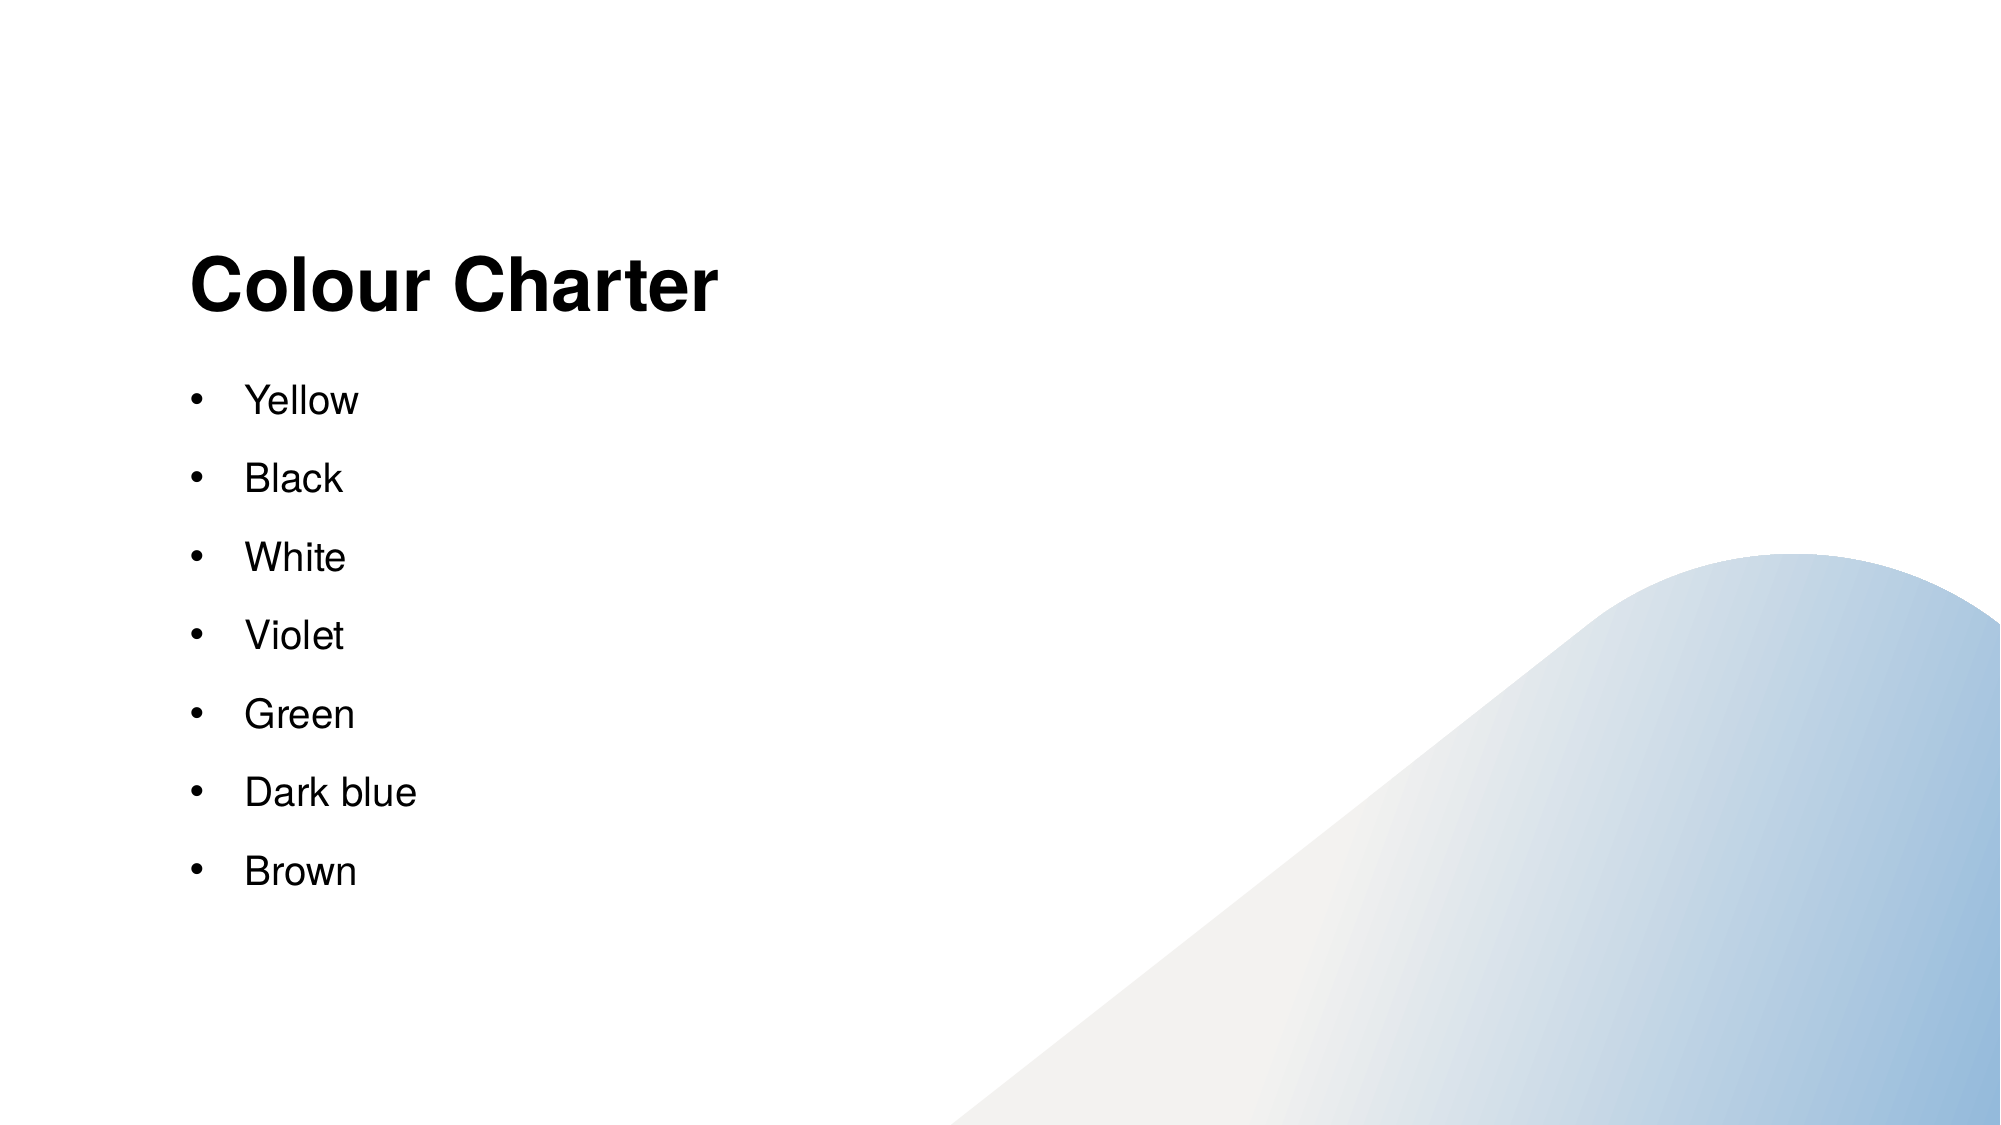

# Colour Charter
Yellow
Black
White
Violet
Green
Dark blue
Brown